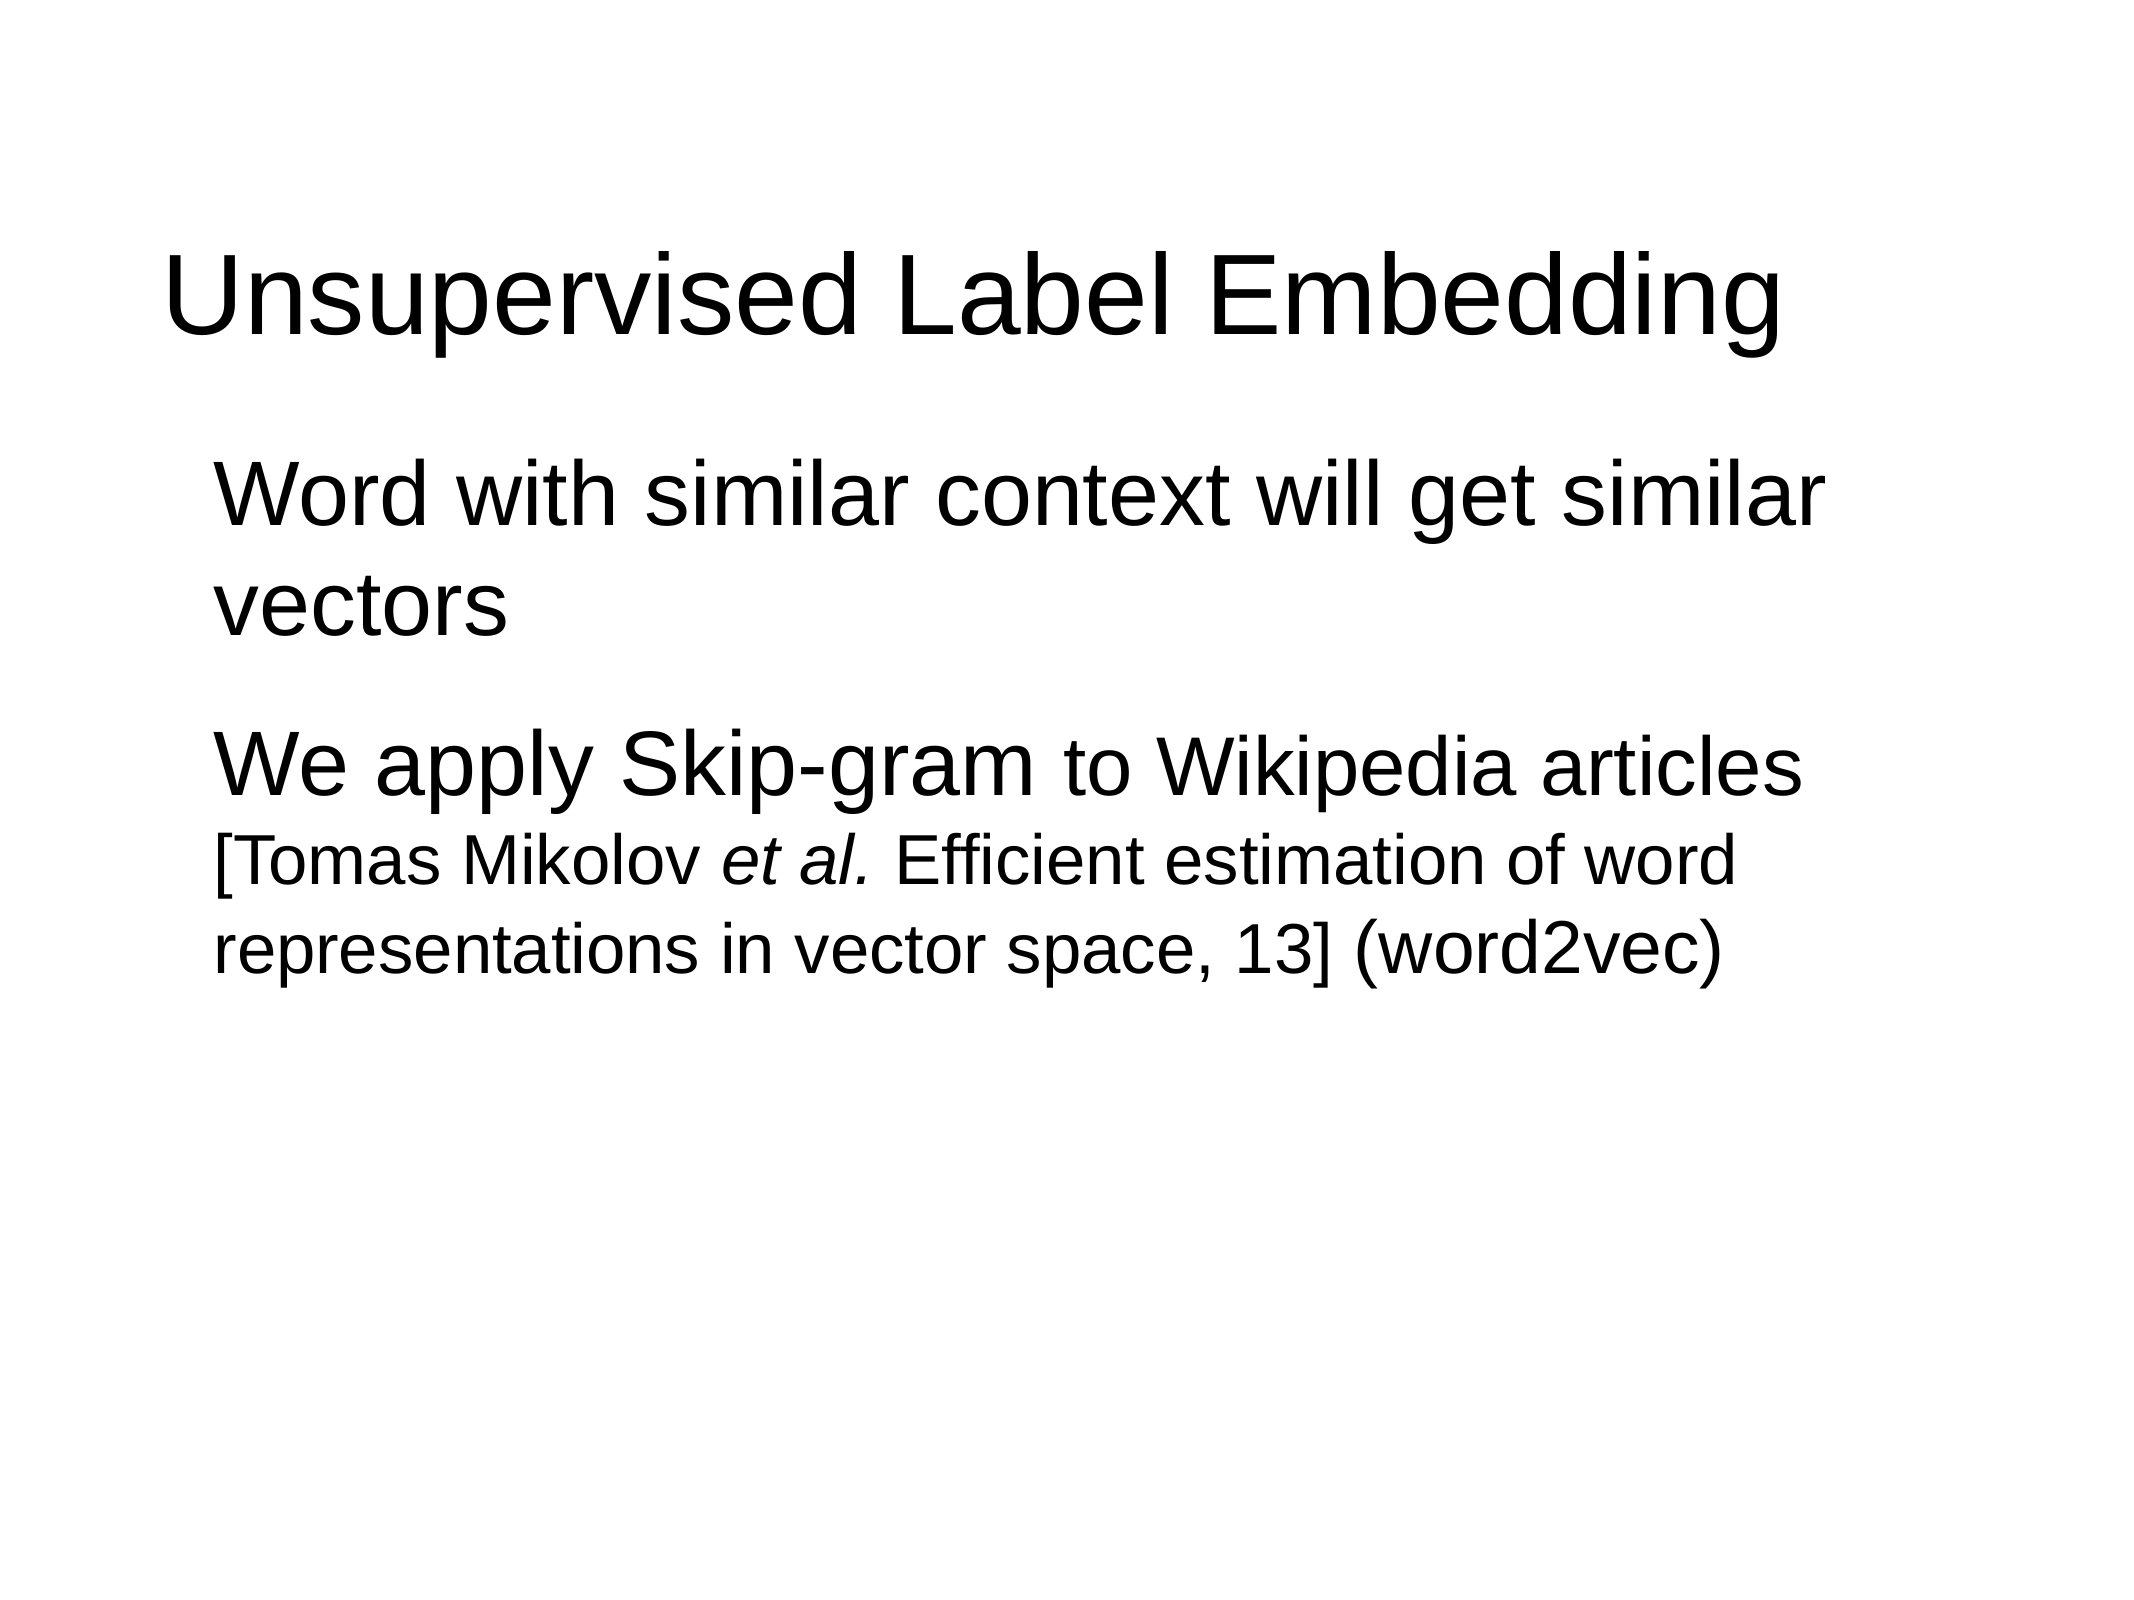

# Unsupervised Label Embedding
Word with similar context will get similar vectors
We apply Skip-gram to Wikipedia articles [Tomas Mikolov et al. Efficient estimation of word representations in vector space, 13] (word2vec)